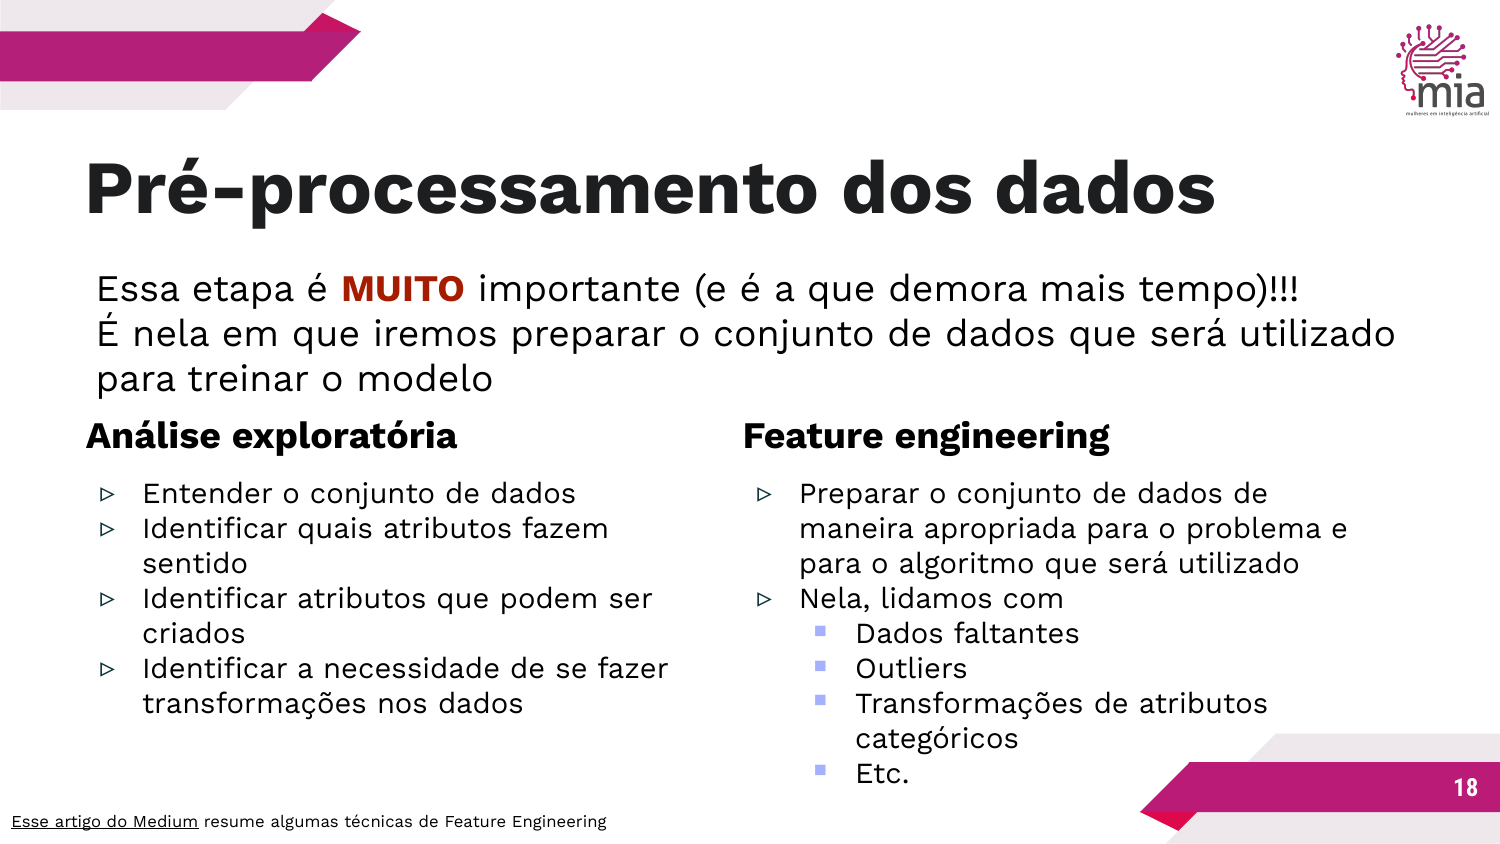

Pré-processamento dos dados
Essa etapa é MUITO importante (e é a que demora mais tempo)!!!
É nela em que iremos preparar o conjunto de dados que será utilizado para treinar o modelo
Análise exploratória
Entender o conjunto de dados
Identificar quais atributos fazem sentido
Identificar atributos que podem ser criados
Identificar a necessidade de se fazer transformações nos dados
Feature engineering
Preparar o conjunto de dados de maneira apropriada para o problema e para o algoritmo que será utilizado
Nela, lidamos com
Dados faltantes
Outliers
Transformações de atributos categóricos
Etc.
18
Esse artigo do Medium resume algumas técnicas de Feature Engineering